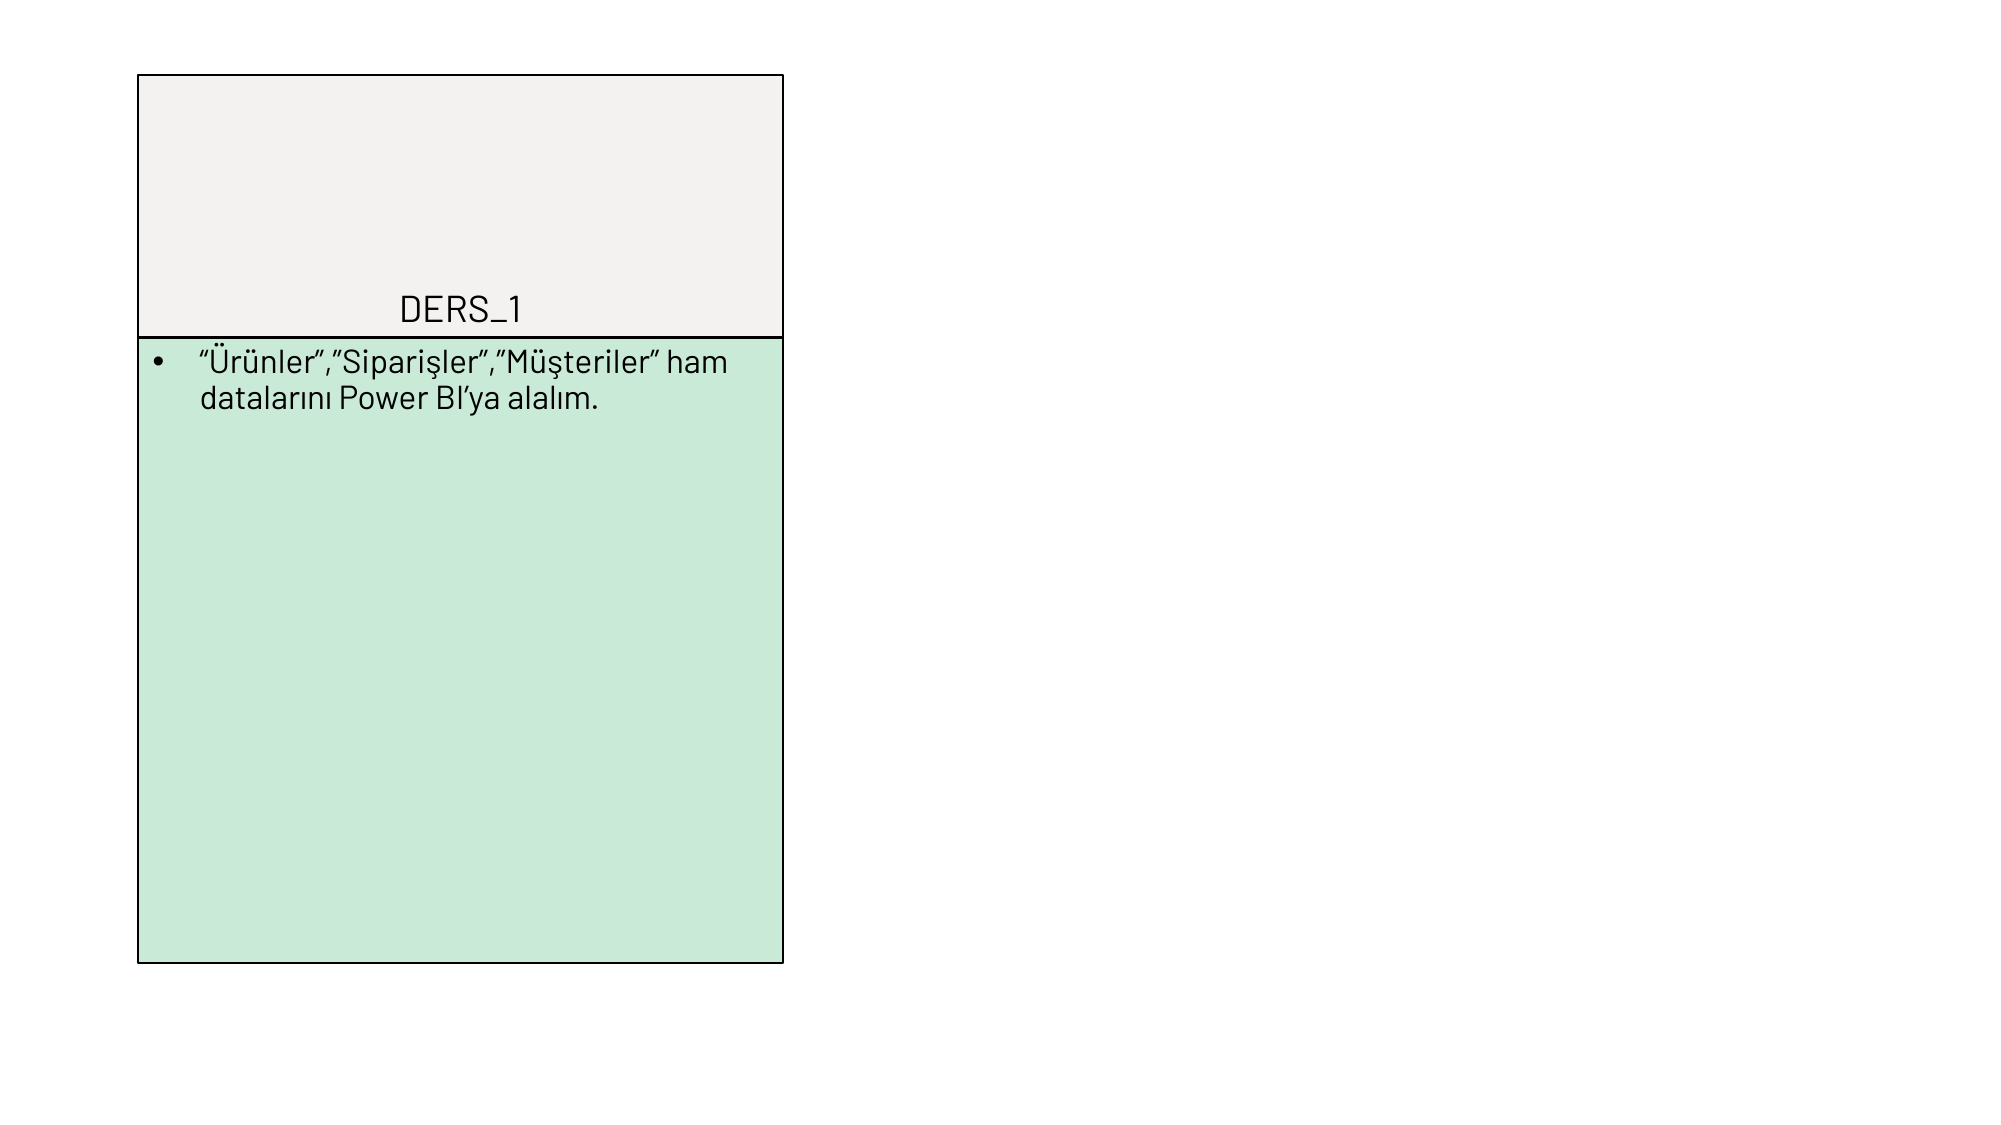

# DERS_1
“Ürünler”,”Siparişler”,”Müşteriler” ham datalarını Power BI’ya alalım.